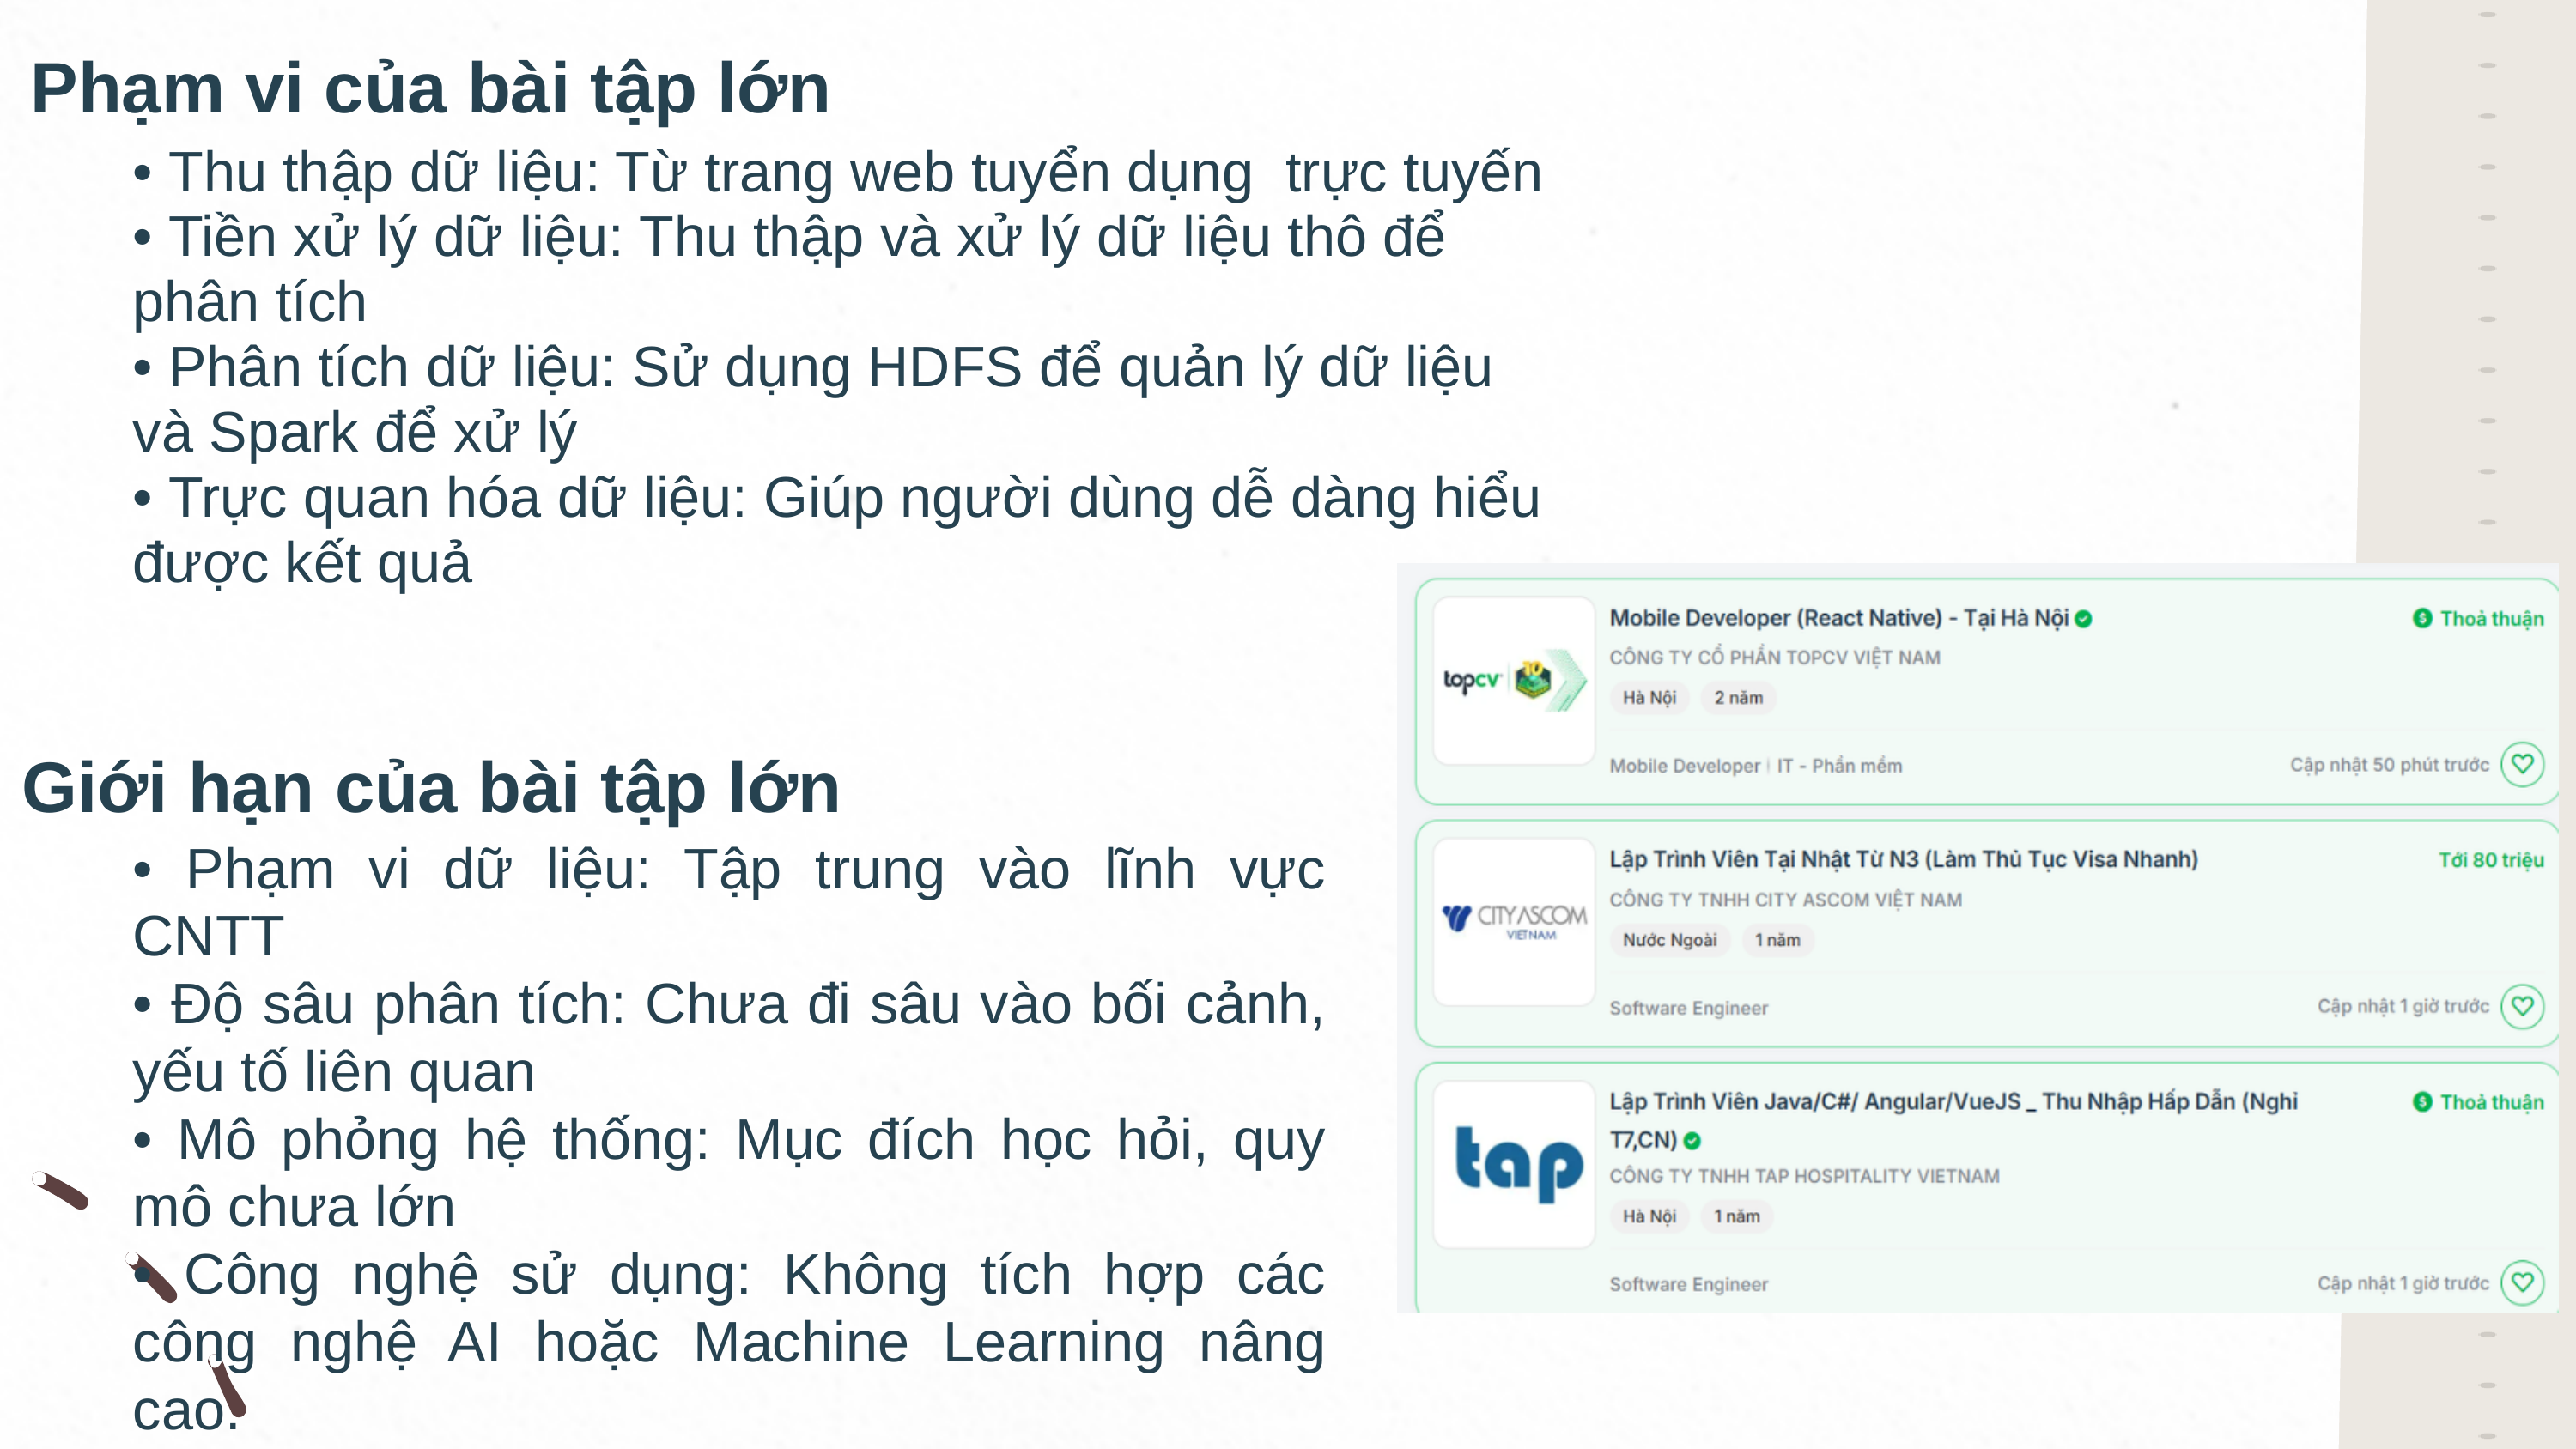

Phạm vi của bài tập lớn
• Thu thập dữ liệu: Từ trang web tuyển dụng  trực tuyến
• Tiền xử lý dữ liệu: Thu thập và xử lý dữ liệu thô để phân tích
• Phân tích dữ liệu: Sử dụng HDFS để quản lý dữ liệu và Spark để xử lý
• Trực quan hóa dữ liệu: Giúp người dùng dễ dàng hiểu được kết quả

 Giới hạn của bài tập lớn
• Phạm vi dữ liệu: Tập trung vào lĩnh vực CNTT
• Độ sâu phân tích: Chưa đi sâu vào bối cảnh, yếu tố liên quan
• Mô phỏng hệ thống: Mục đích học hỏi, quy mô chưa lớn
• Công nghệ sử dụng: Không tích hợp các công nghệ AI hoặc Machine Learning nâng cao.